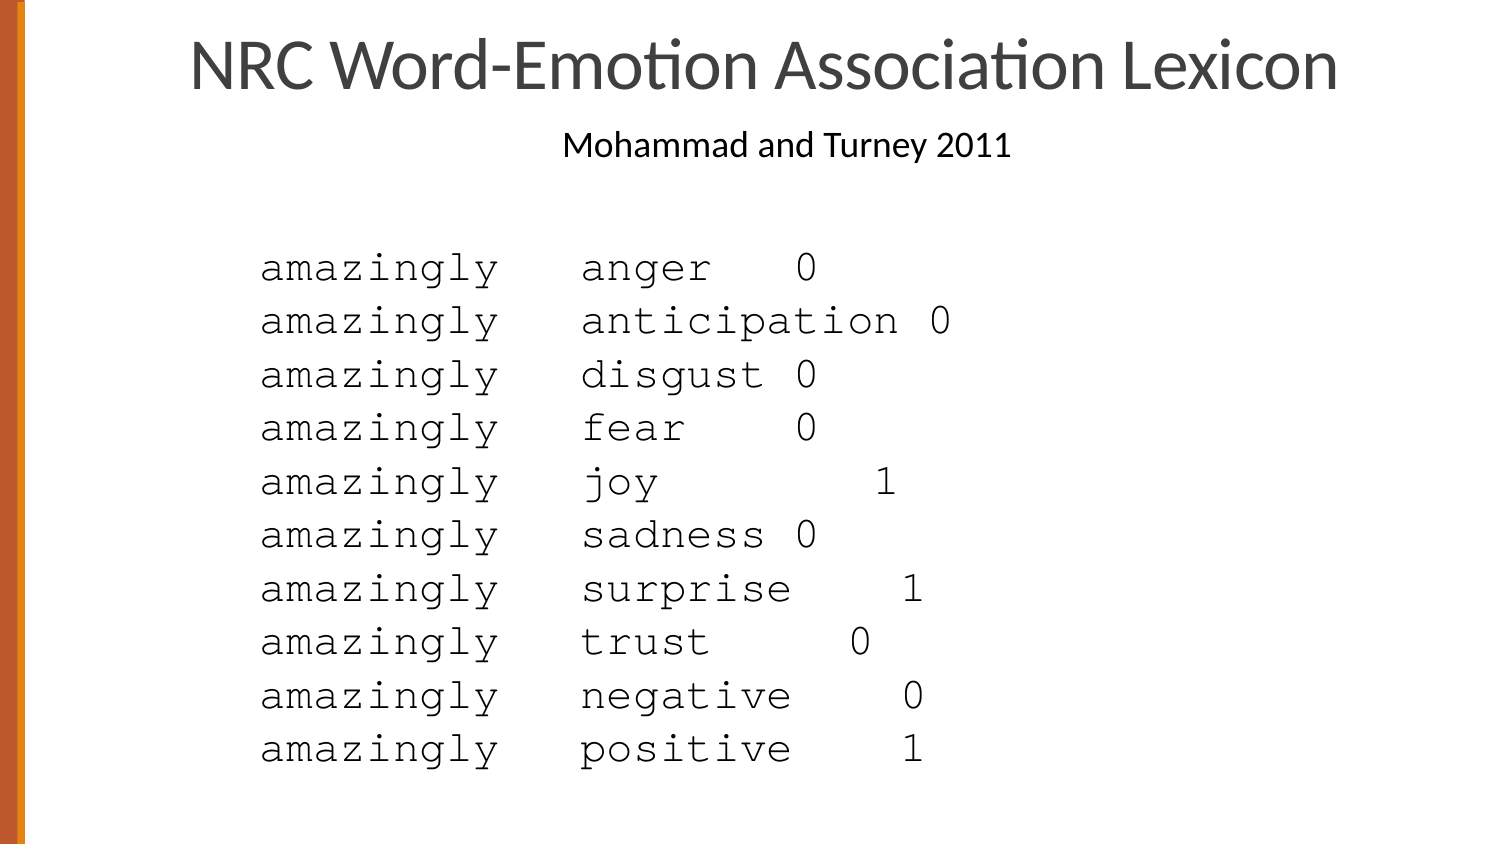

# NRC Word-Emotion Association Lexicon
Mohammad and Turney 2011
amazingly   anger   0
amazingly   anticipation 0
amazingly   disgust 0
amazingly   fear    0
amazingly   joy 	   1
amazingly   sadness 0
amazingly   surprise    1
amazingly   trust     0
amazingly   negative    0
amazingly   positive    1